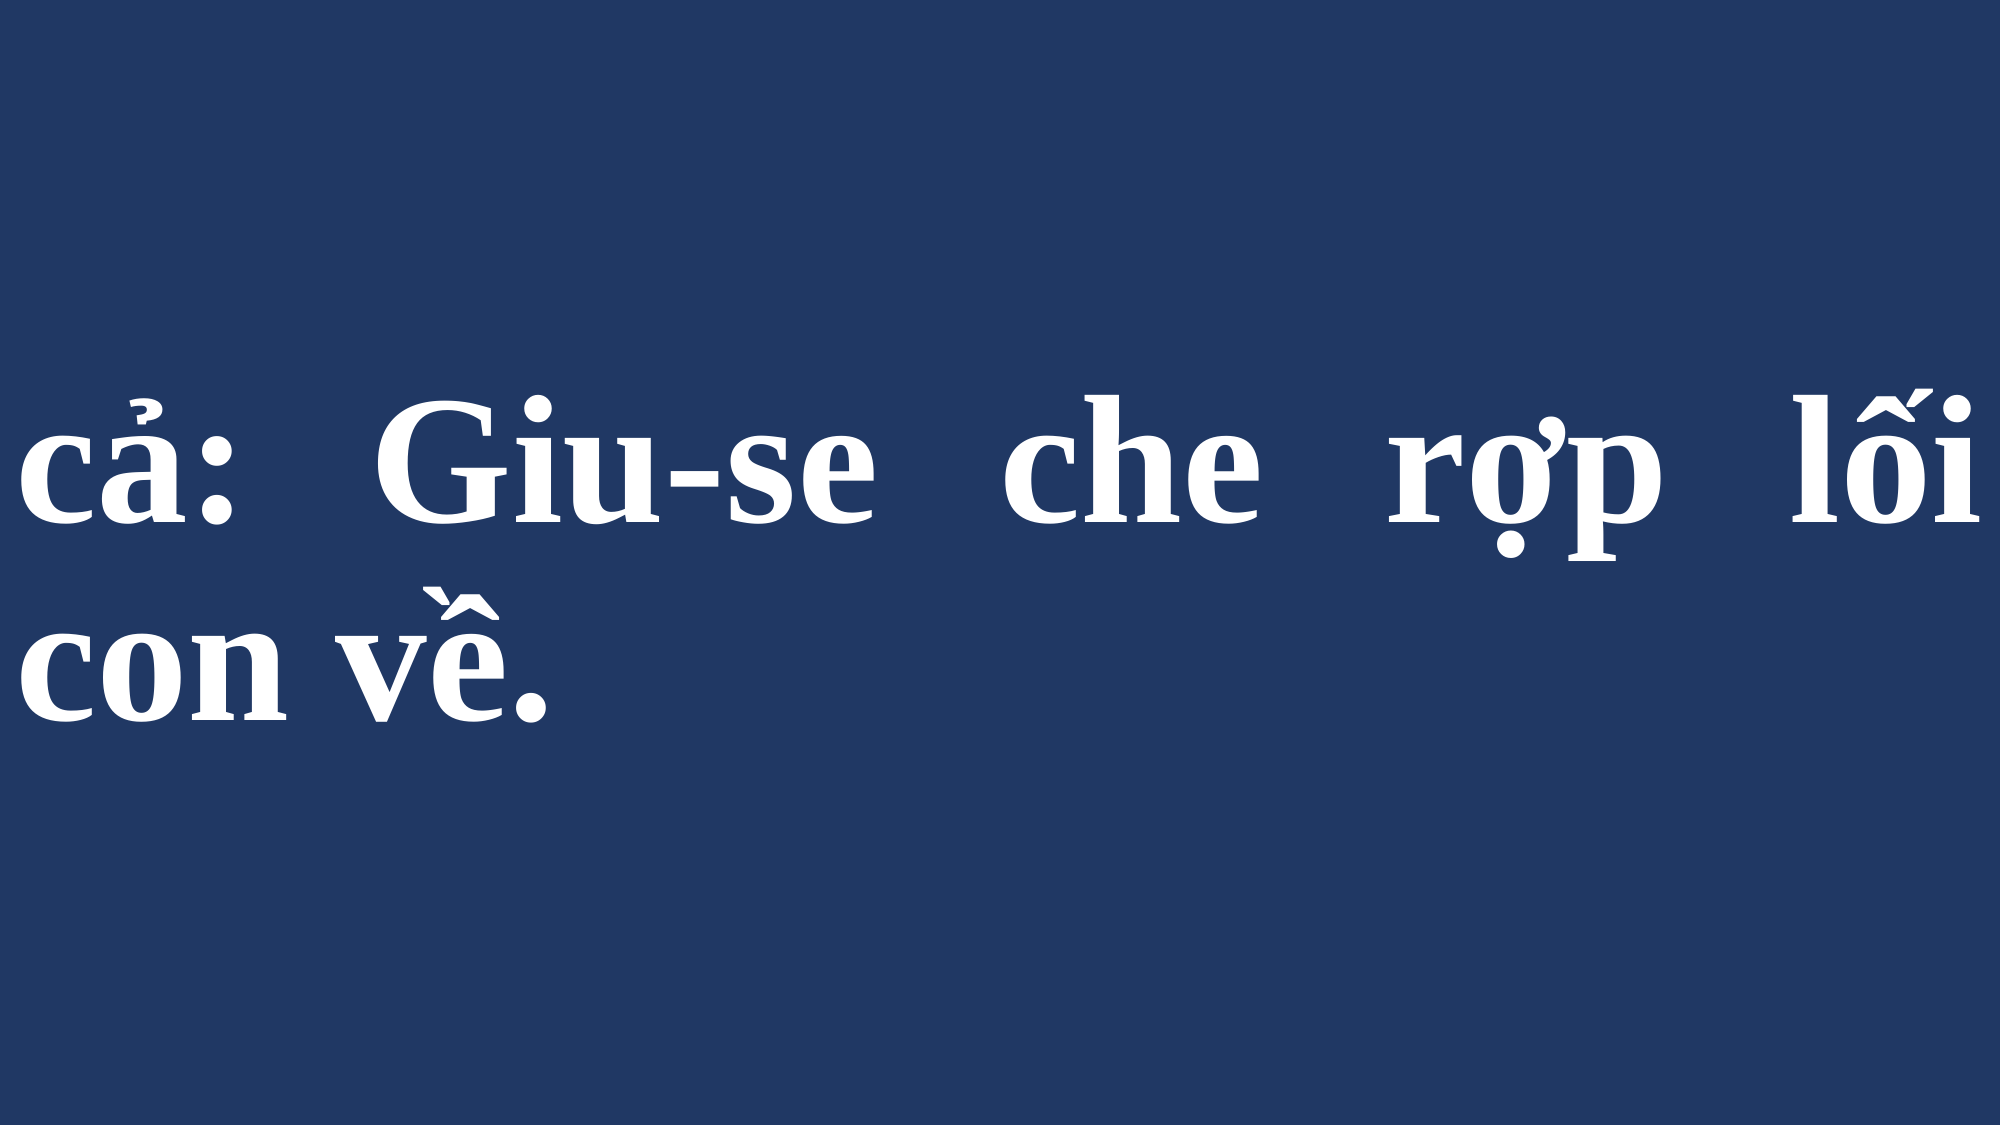

# cả: Giu-se che rợp lối con về.